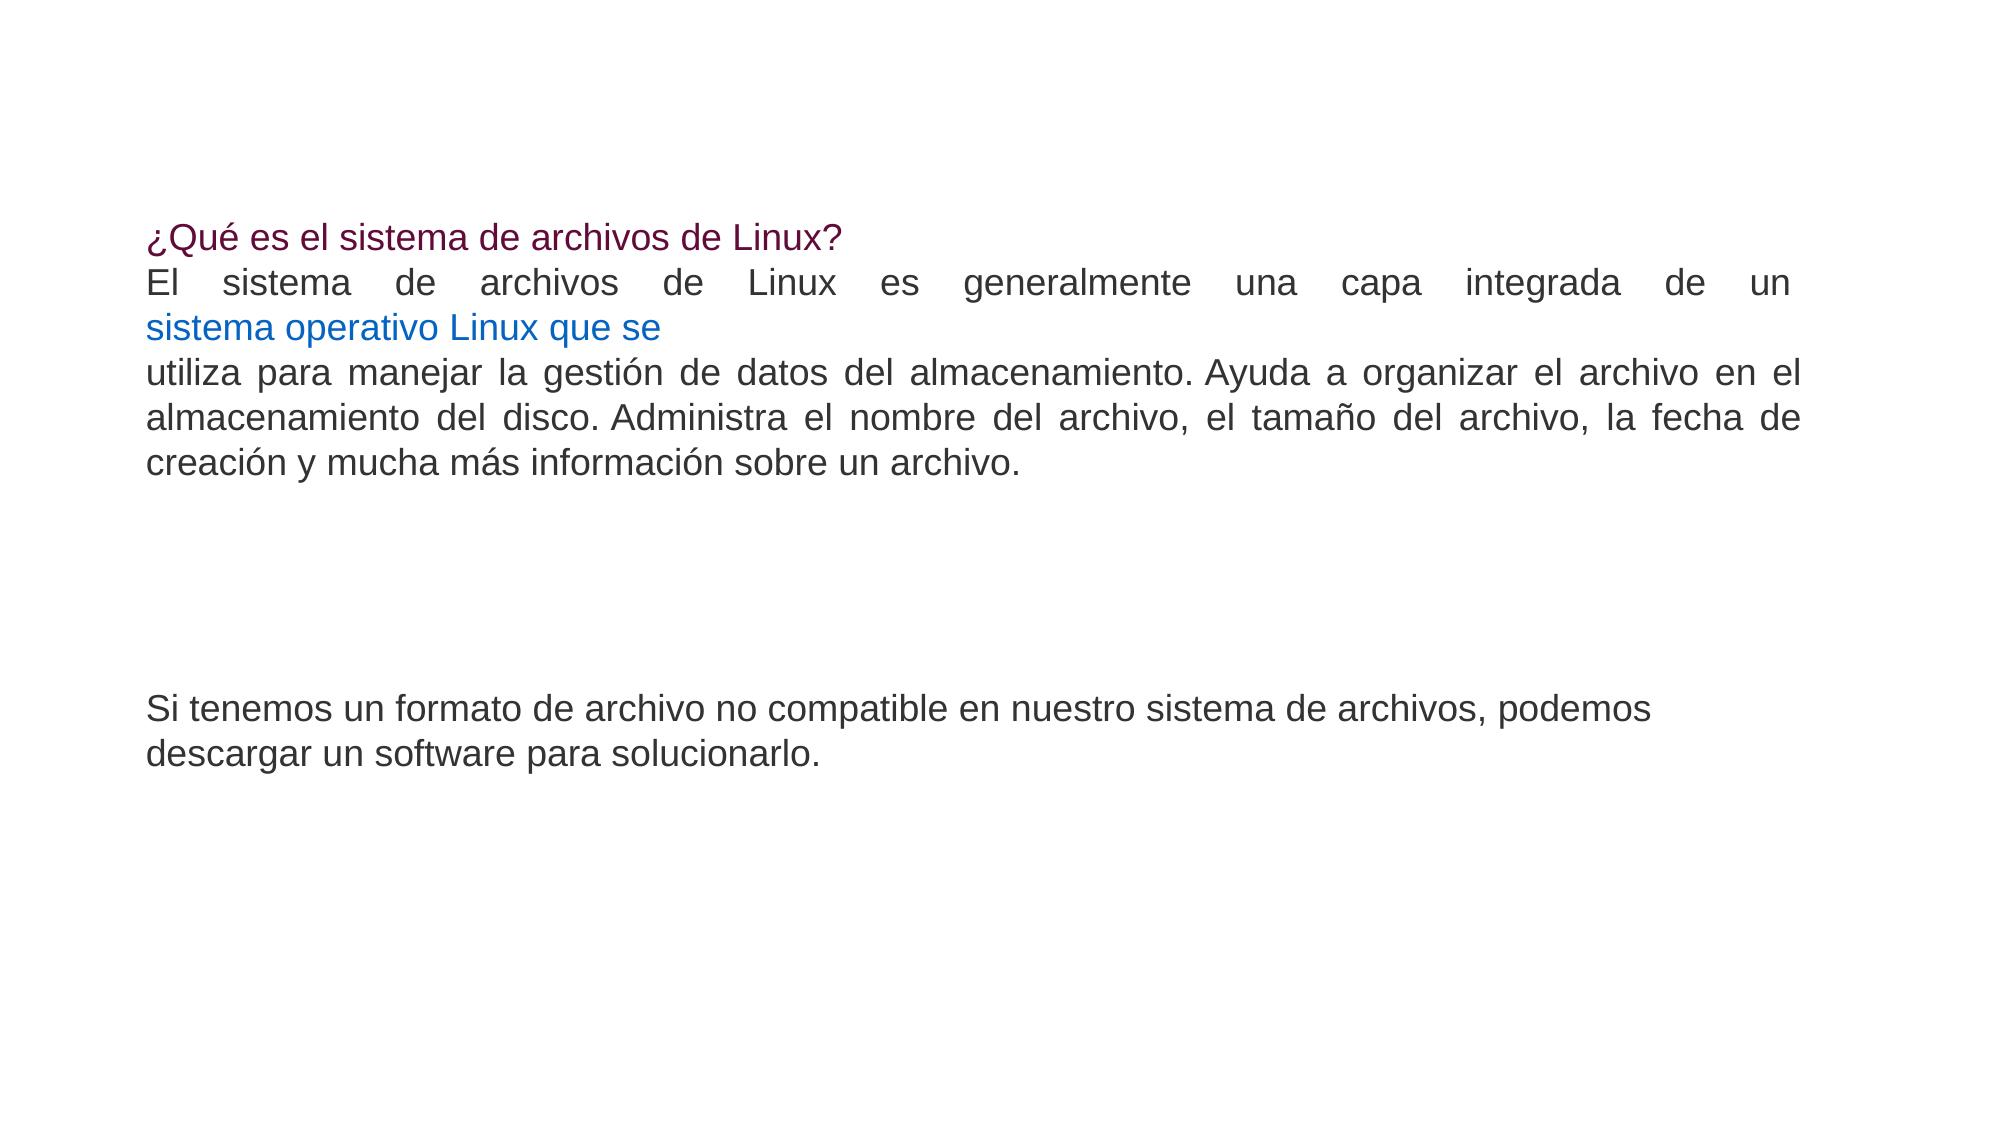

¿Qué es el sistema de archivos de Linux?
El sistema de archivos de Linux es generalmente una capa integrada de un sistema operativo Linux que se
utiliza para manejar la gestión de datos del almacenamiento. Ayuda a organizar el archivo en el almacenamiento del disco. Administra el nombre del archivo, el tamaño del archivo, la fecha de creación y mucha más información sobre un archivo.
Si tenemos un formato de archivo no compatible en nuestro sistema de archivos, podemos descargar un software para solucionarlo.